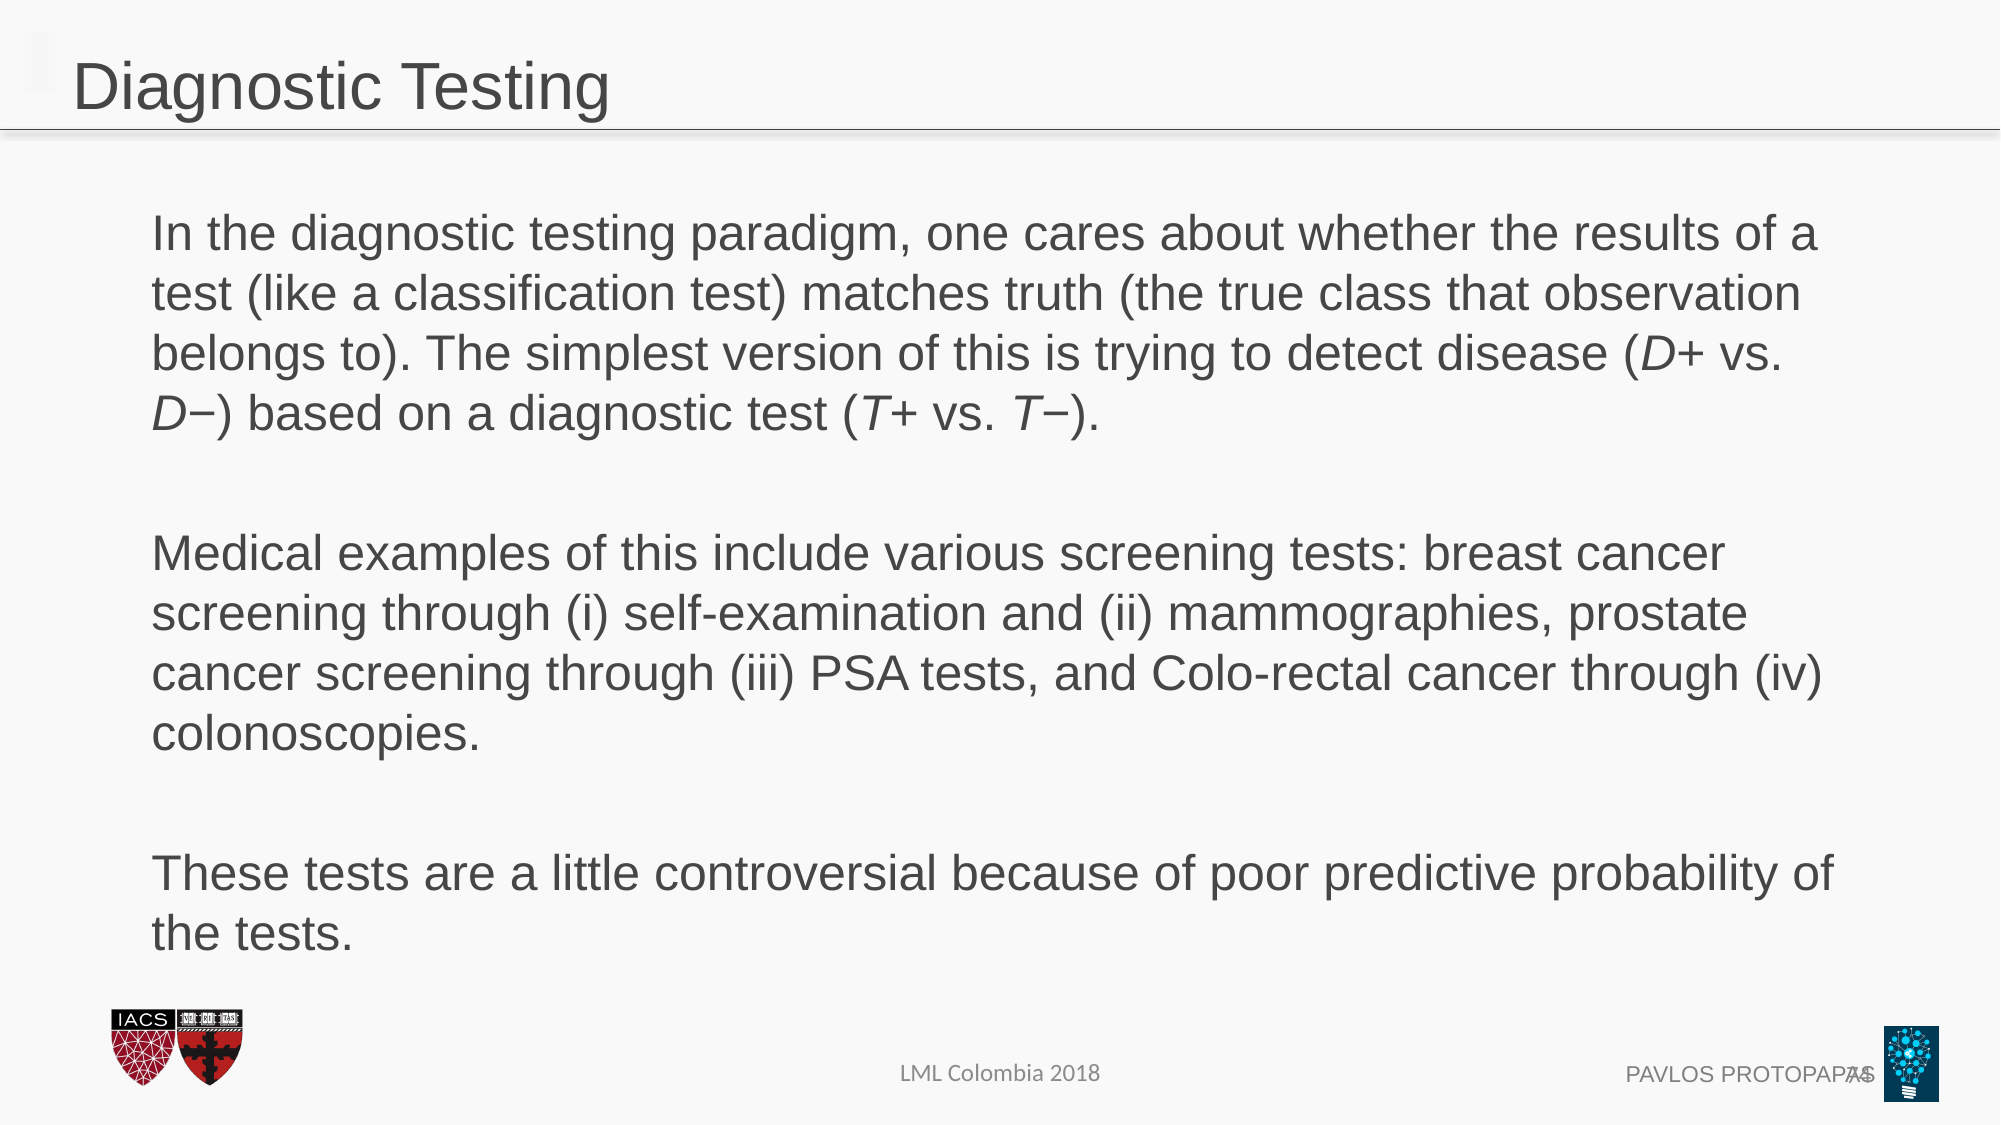

# Diagnostic Testing
In the diagnostic testing paradigm, one cares about whether the results of a test (like a classification test) matches truth (the true class that observation belongs to). The simplest version of this is trying to detect disease (D+ vs. D−) based on a diagnostic test (T+ vs. T−).

Medical examples of this include various screening tests: breast cancer screening through (i) self-examination and (ii) mammographies, prostate cancer screening through (iii) PSA tests, and Colo-rectal cancer through (iv) colonoscopies.

These tests are a little controversial because of poor predictive probability of the tests.